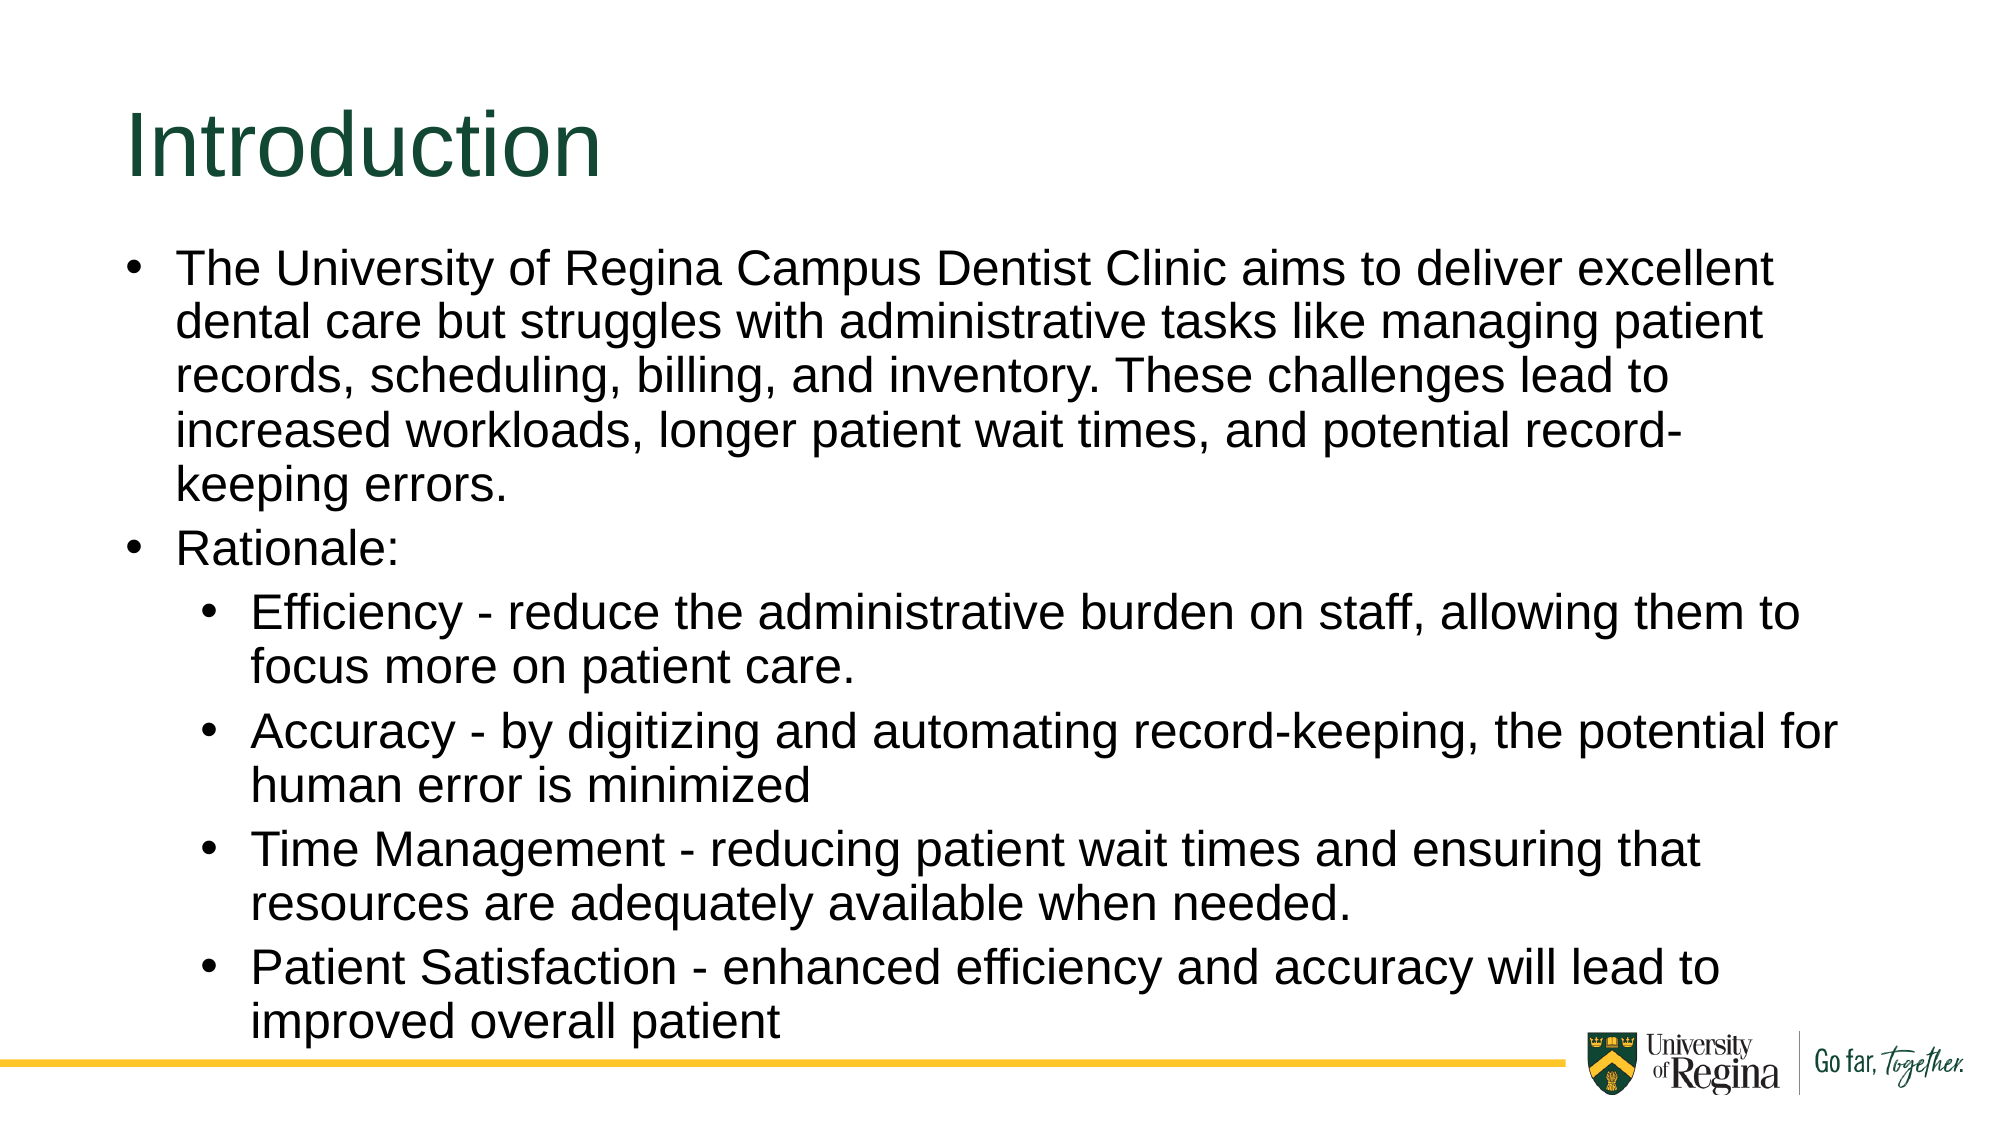

Introduction
The University of Regina Campus Dentist Clinic aims to deliver excellent dental care but struggles with administrative tasks like managing patient records, scheduling, billing, and inventory. These challenges lead to increased workloads, longer patient wait times, and potential record-keeping errors.
Rationale:
Efficiency - reduce the administrative burden on staff, allowing them to focus more on patient care.
Accuracy - by digitizing and automating record-keeping, the potential for human error is minimized
Time Management - reducing patient wait times and ensuring that resources are adequately available when needed.
Patient Satisfaction - enhanced efficiency and accuracy will lead to improved overall patient